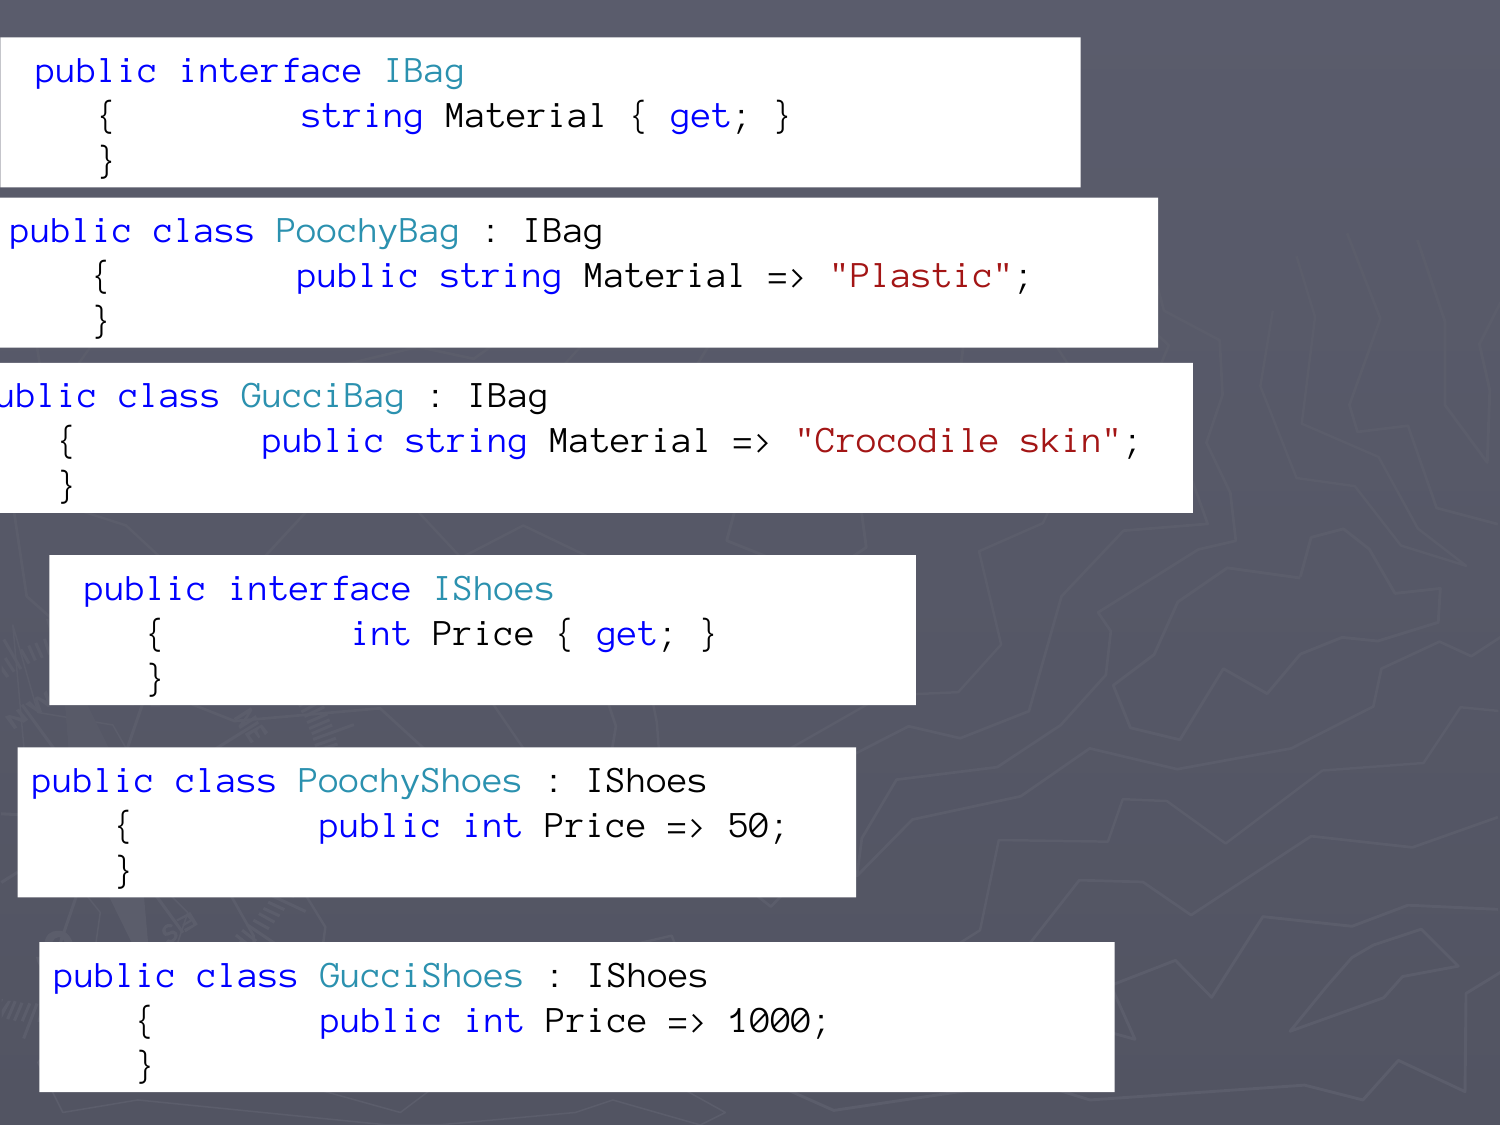

public interface IBag
    {         string Material { get; }
    }
#
public class PoochyBag : IBag
    {         public string Material => "Plastic";
    }

public class GucciBag : IBag
    {         public string Material => "Crocodile skin";
    }
 public interface IShoes
    {         int Price { get; }
    }
public class PoochyShoes : IShoes
    {         public int Price => 50;
    }
public class GucciShoes : IShoes
    {        public int Price => 1000;
    }